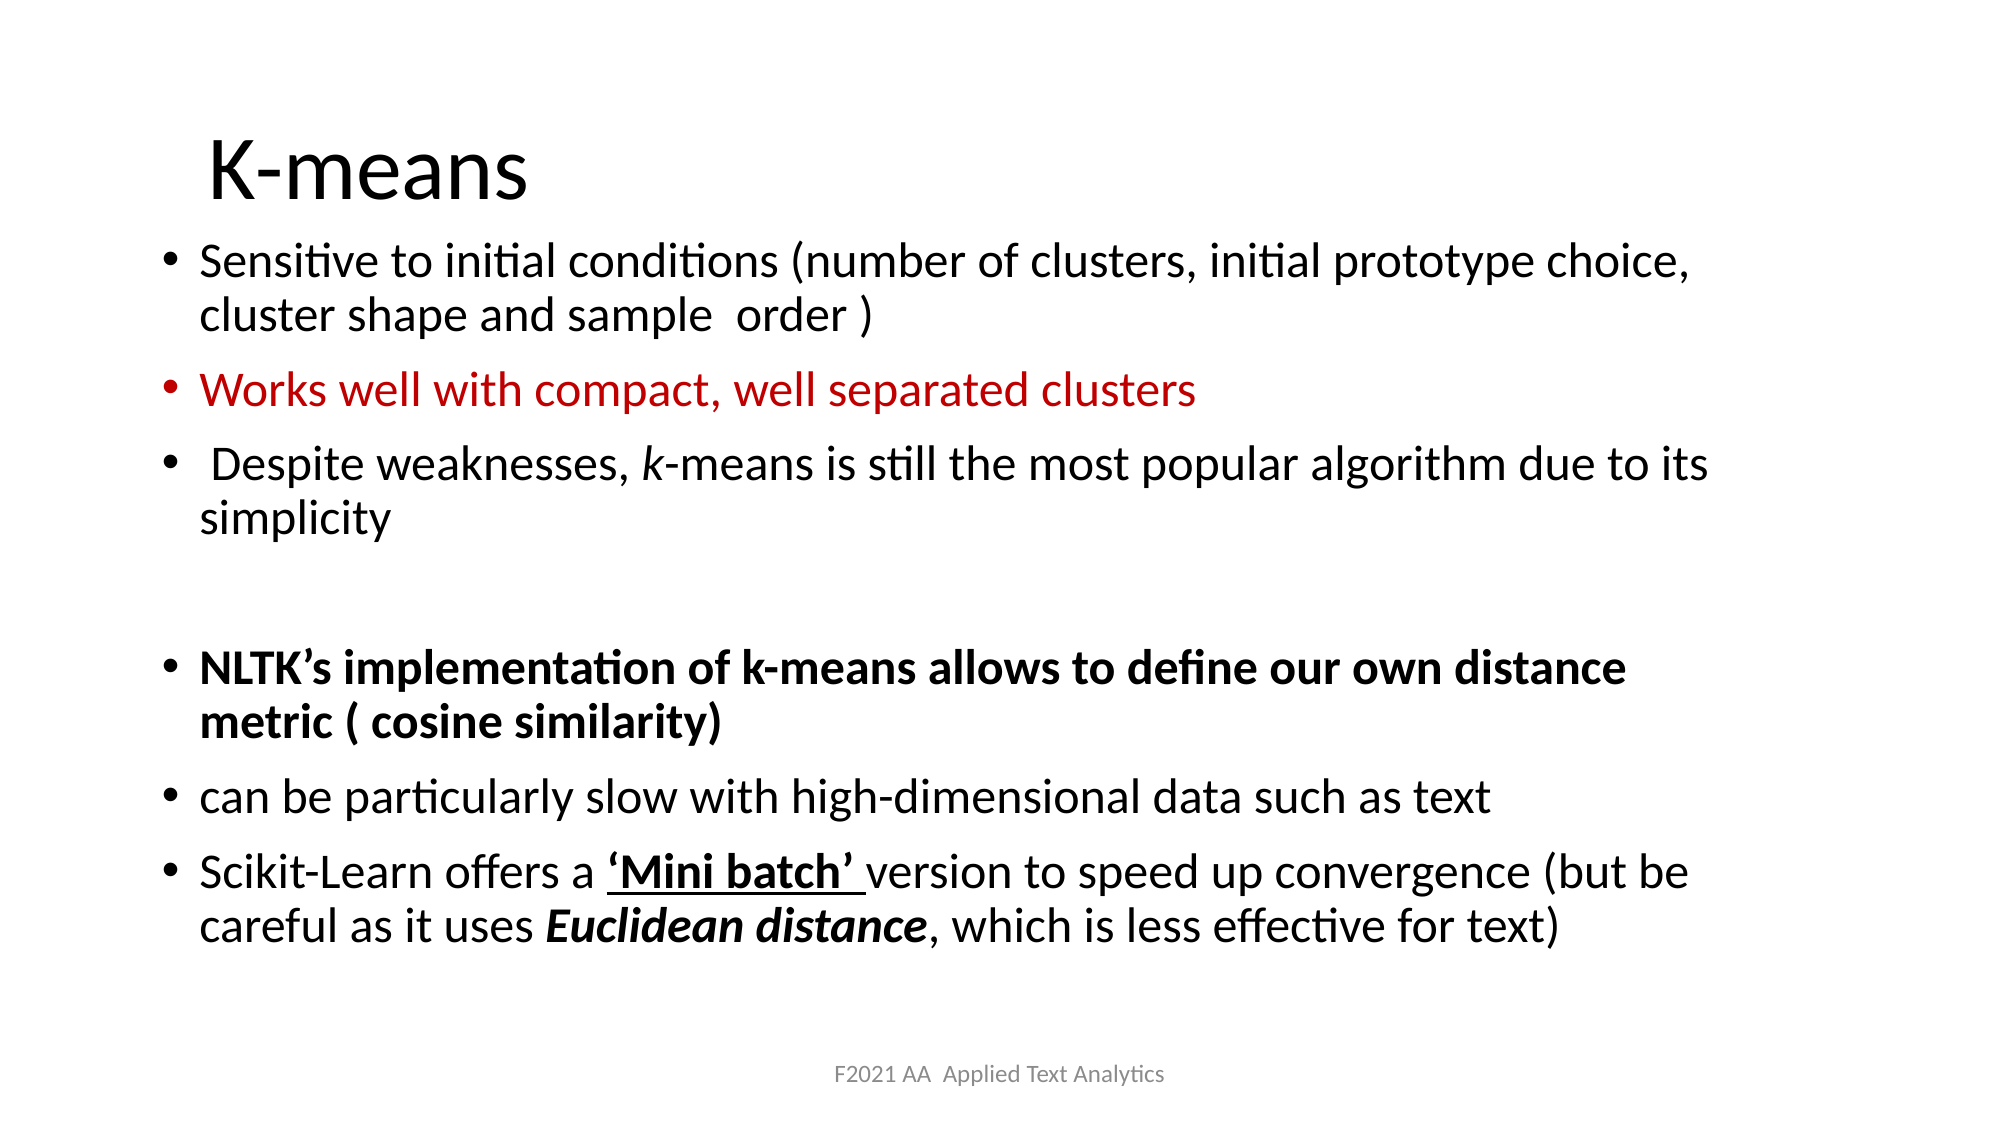

# K-means
Sensitive to initial conditions (number of clusters, initial prototype choice, cluster shape and sample  order )
Works well with compact, well separated clusters
 Despite weaknesses, k-means is still the most popular algorithm due to its simplicity

NLTK’s implementation of k-means allows to define our own distance metric ( cosine similarity)
can be particularly slow with high-dimensional data such as text
Scikit-Learn offers a ‘Mini batch’ version to speed up convergence (but be careful as it uses Euclidean distance, which is less effective for text)

F2021 AA  Applied Text Analytics